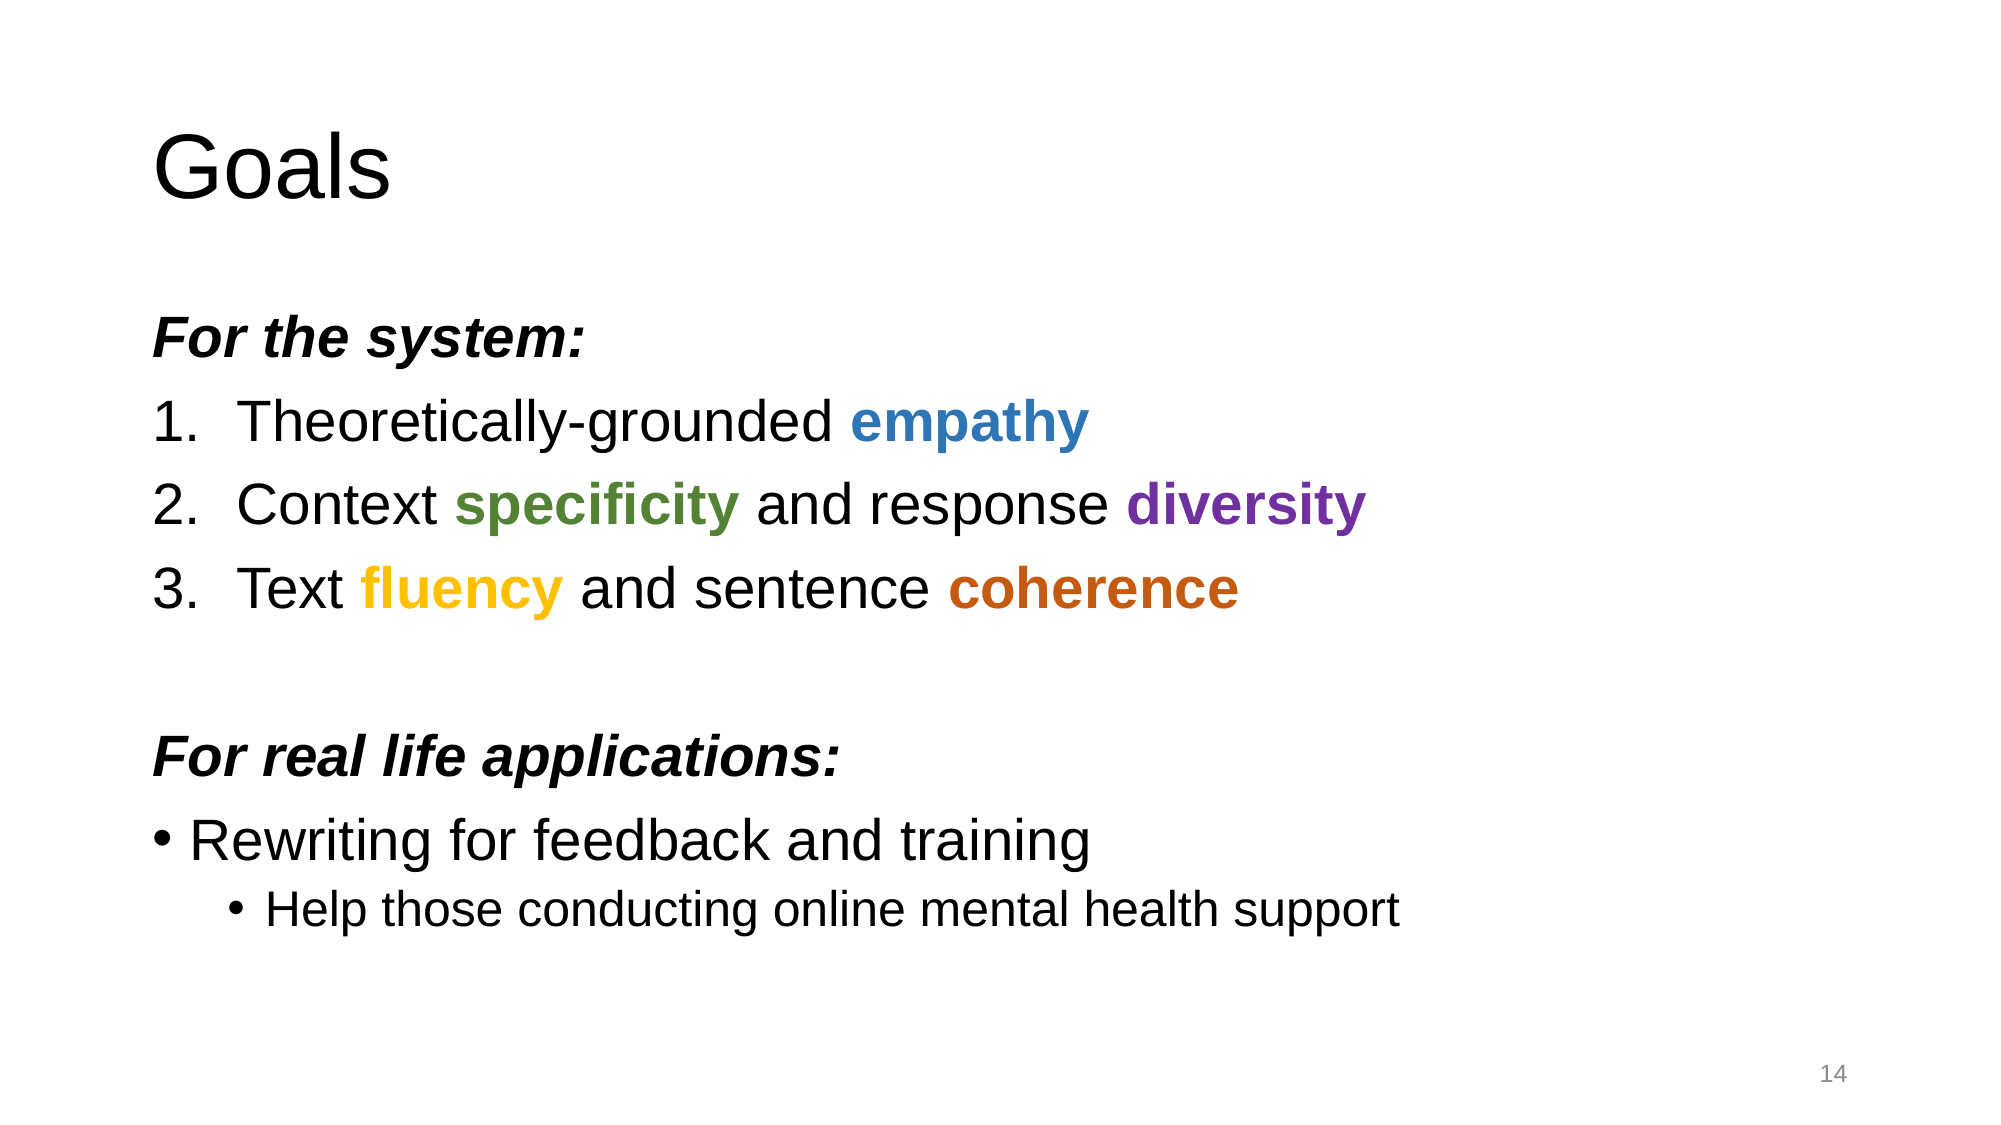

# Goals
For the system:
Theoretically-grounded empathy
Context specificity and response diversity
Text fluency and sentence coherence

For real life applications:
Rewriting for feedback and training
Help those conducting online mental health support
14